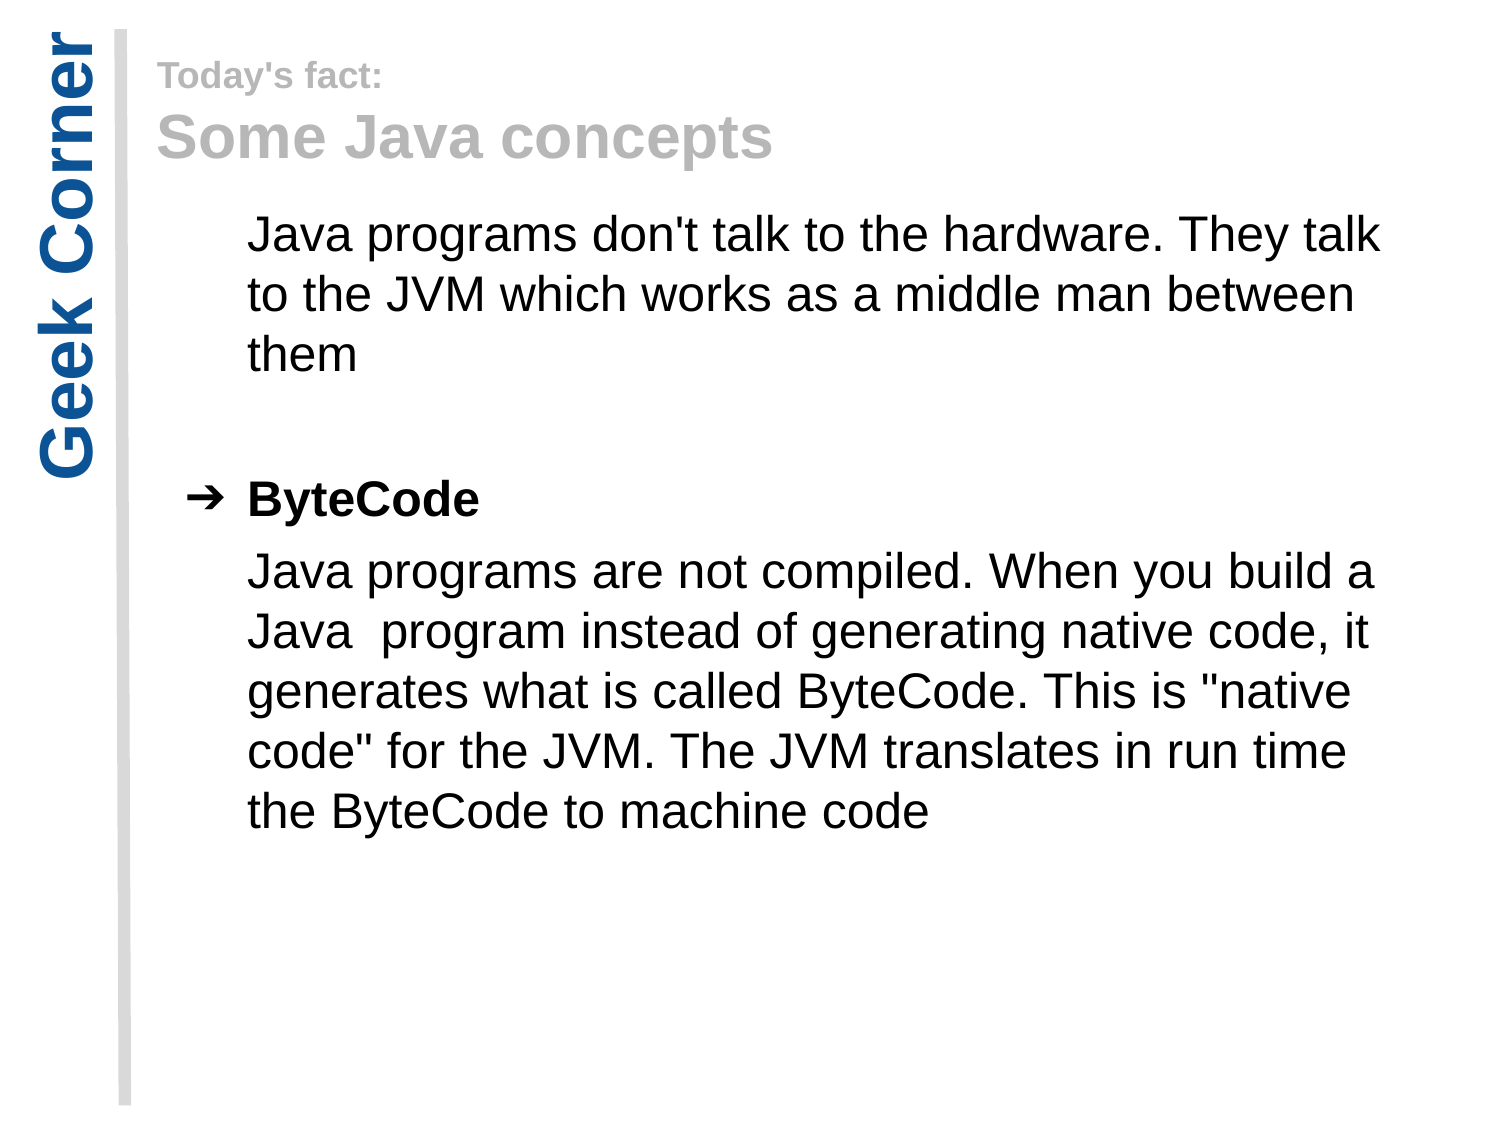

Today's fact:
Some Java concepts
Java programs don't talk to the hardware. They talk to the JVM which works as a middle man between them

ByteCode
Java programs are not compiled. When you build a Java  program instead of generating native code, it generates what is called ByteCode. This is "native code" for the JVM. The JVM translates in run time the ByteCode to machine code

Geek Corner